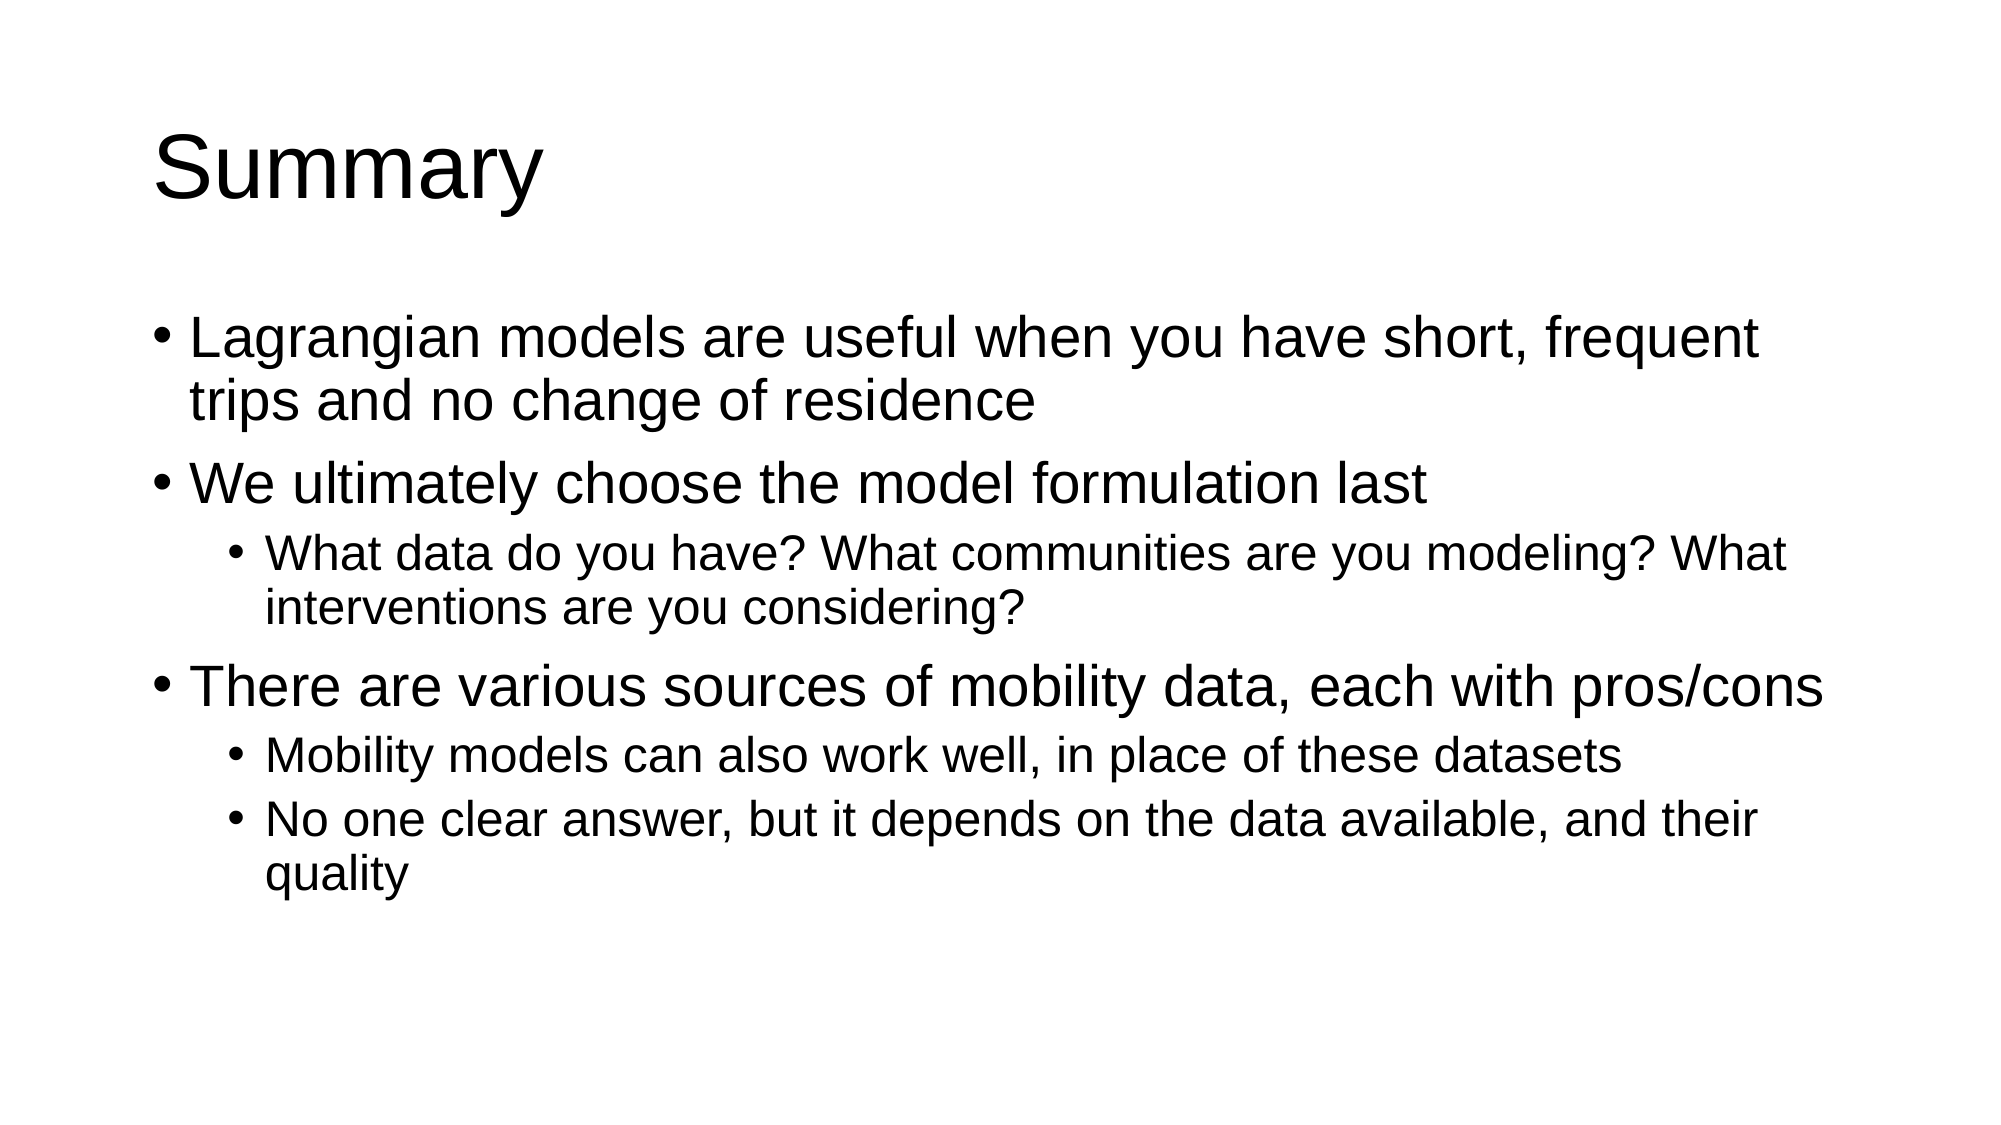

# Summary
Lagrangian models are useful when you have short, frequent trips and no change of residence
We ultimately choose the model formulation last
What data do you have? What communities are you modeling? What interventions are you considering?
There are various sources of mobility data, each with pros/cons
Mobility models can also work well, in place of these datasets
No one clear answer, but it depends on the data available, and their quality